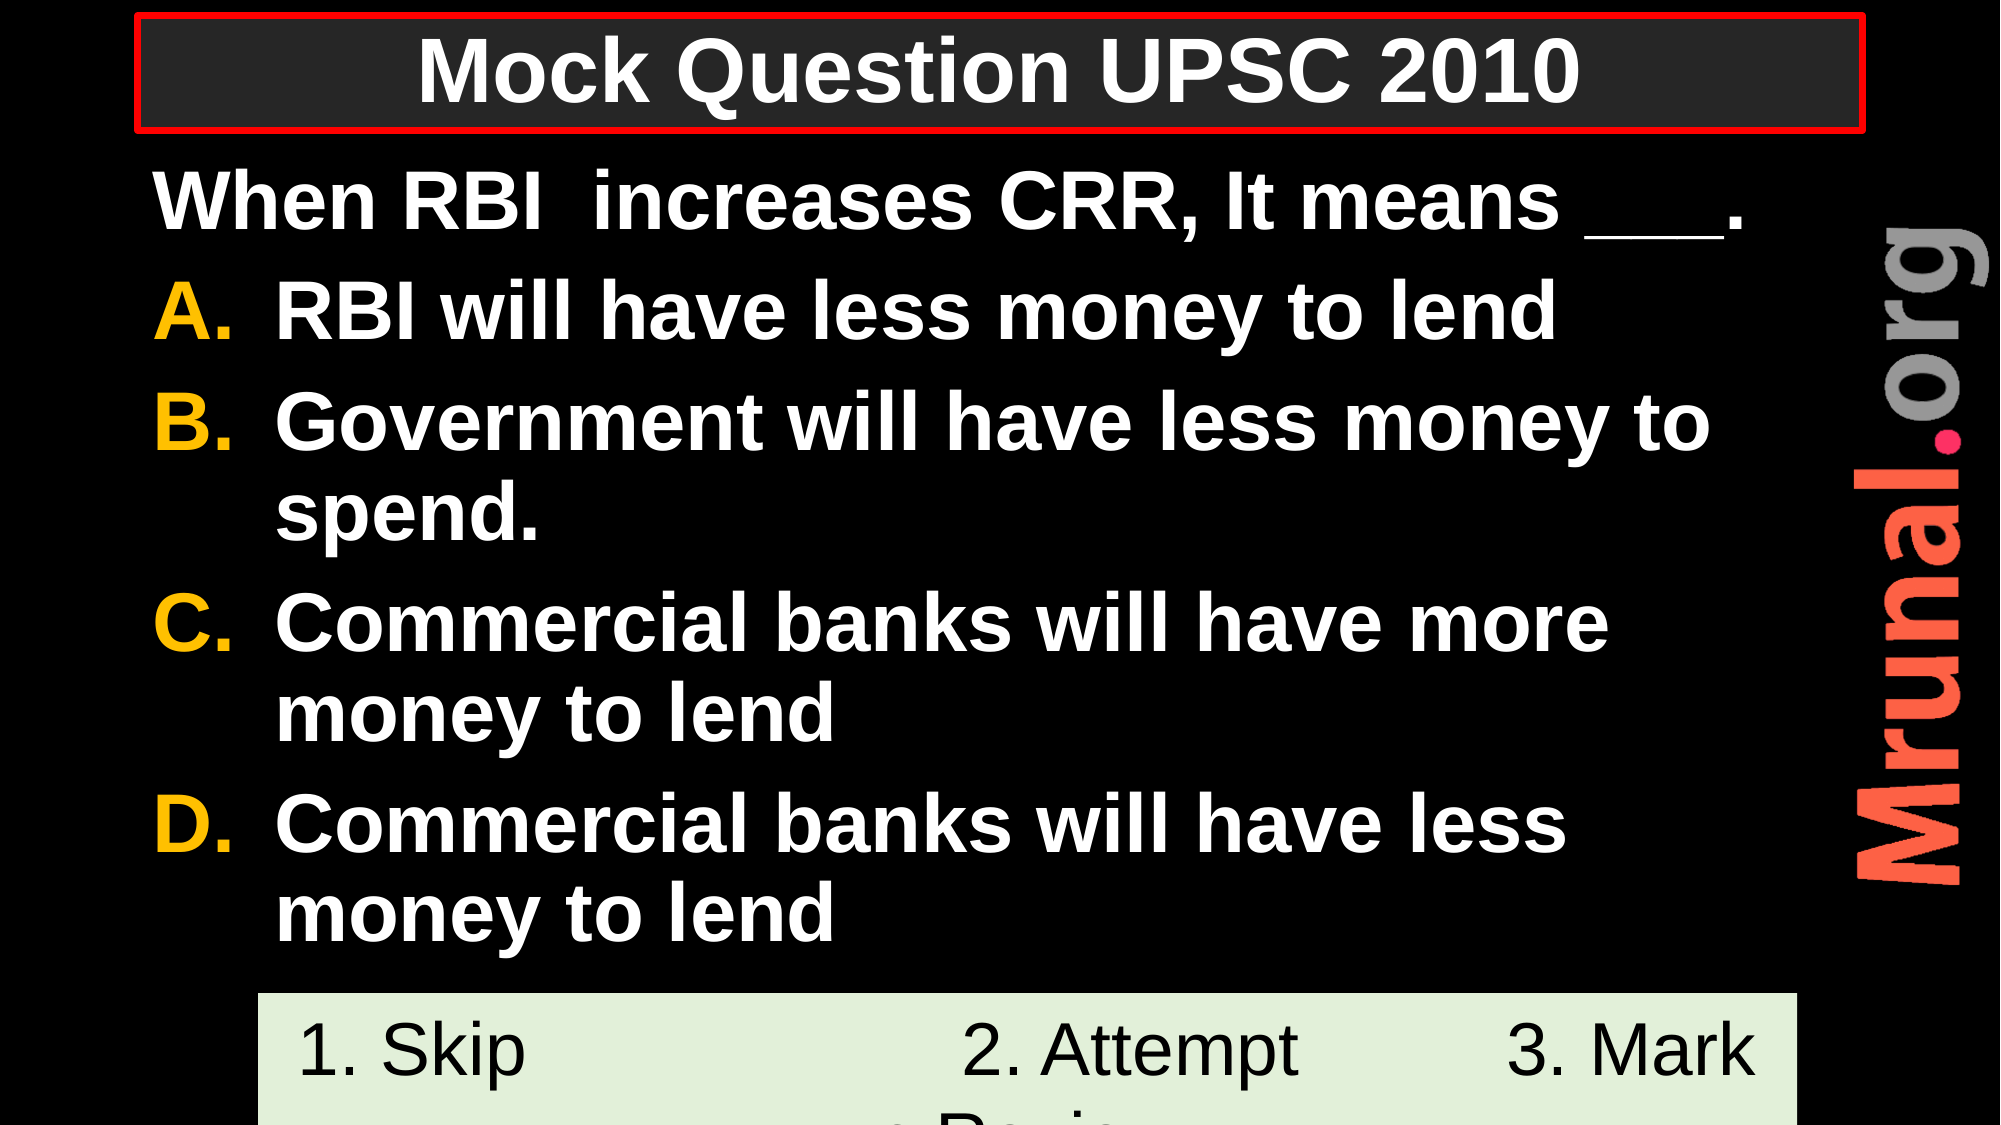

# Mock Question UPSC 2010
When RBI  increases CRR, It means ___.
RBI will have less money to lend
Government will have less money to spend.
Commercial banks will have more money to lend
Commercial banks will have less money to lend